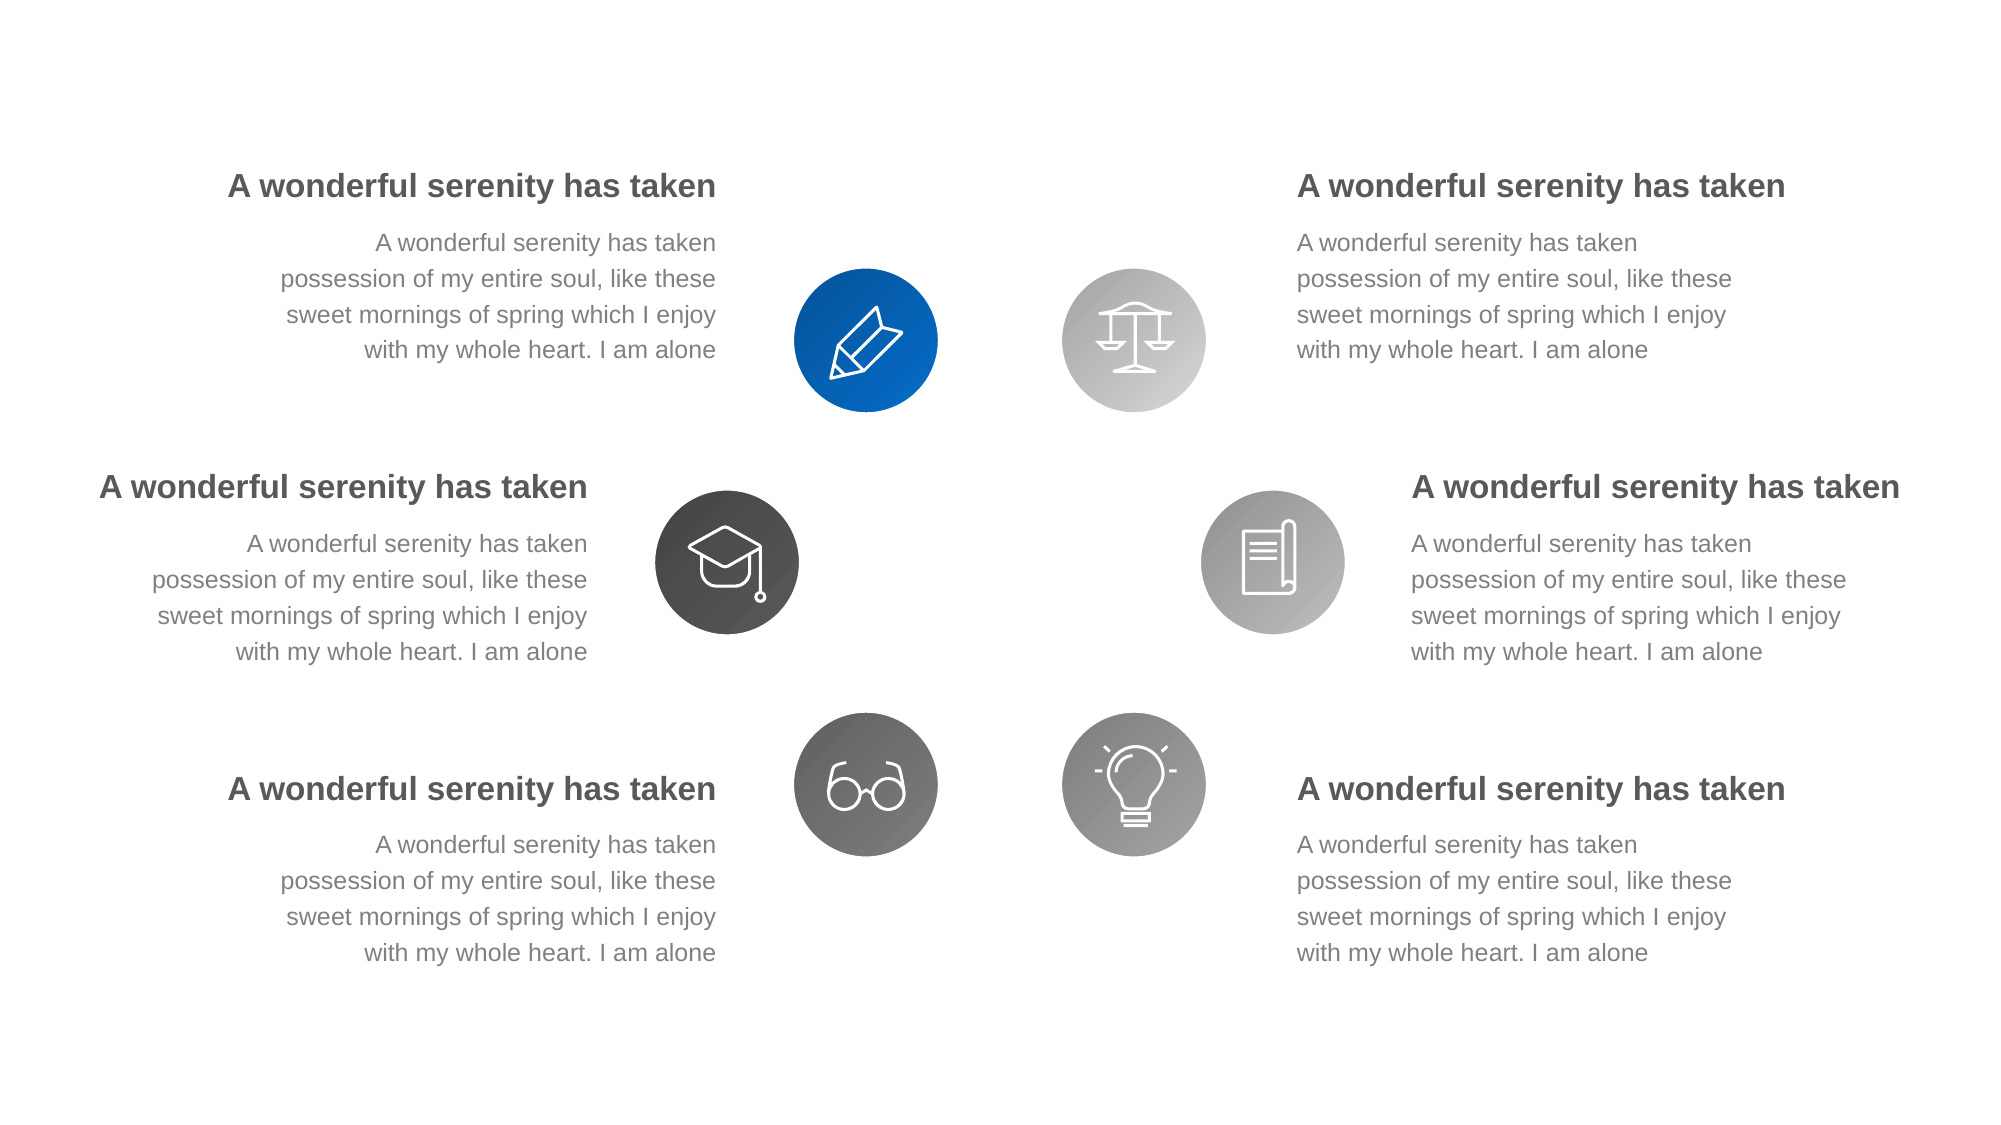

A wonderful serenity has taken
A wonderful serenity has taken possession of my entire soul, like these sweet mornings of spring which I enjoy with my whole heart. I am alone
A wonderful serenity has taken
A wonderful serenity has taken possession of my entire soul, like these sweet mornings of spring which I enjoy with my whole heart. I am alone

A wonderful serenity has taken
A wonderful serenity has taken possession of my entire soul, like these sweet mornings of spring which I enjoy with my whole heart. I am alone
A wonderful serenity has taken
A wonderful serenity has taken possession of my entire soul, like these sweet mornings of spring which I enjoy with my whole heart. I am alone

A wonderful serenity has taken
A wonderful serenity has taken possession of my entire soul, like these sweet mornings of spring which I enjoy with my whole heart. I am alone
A wonderful serenity has taken
A wonderful serenity has taken possession of my entire soul, like these sweet mornings of spring which I enjoy with my whole heart. I am alone